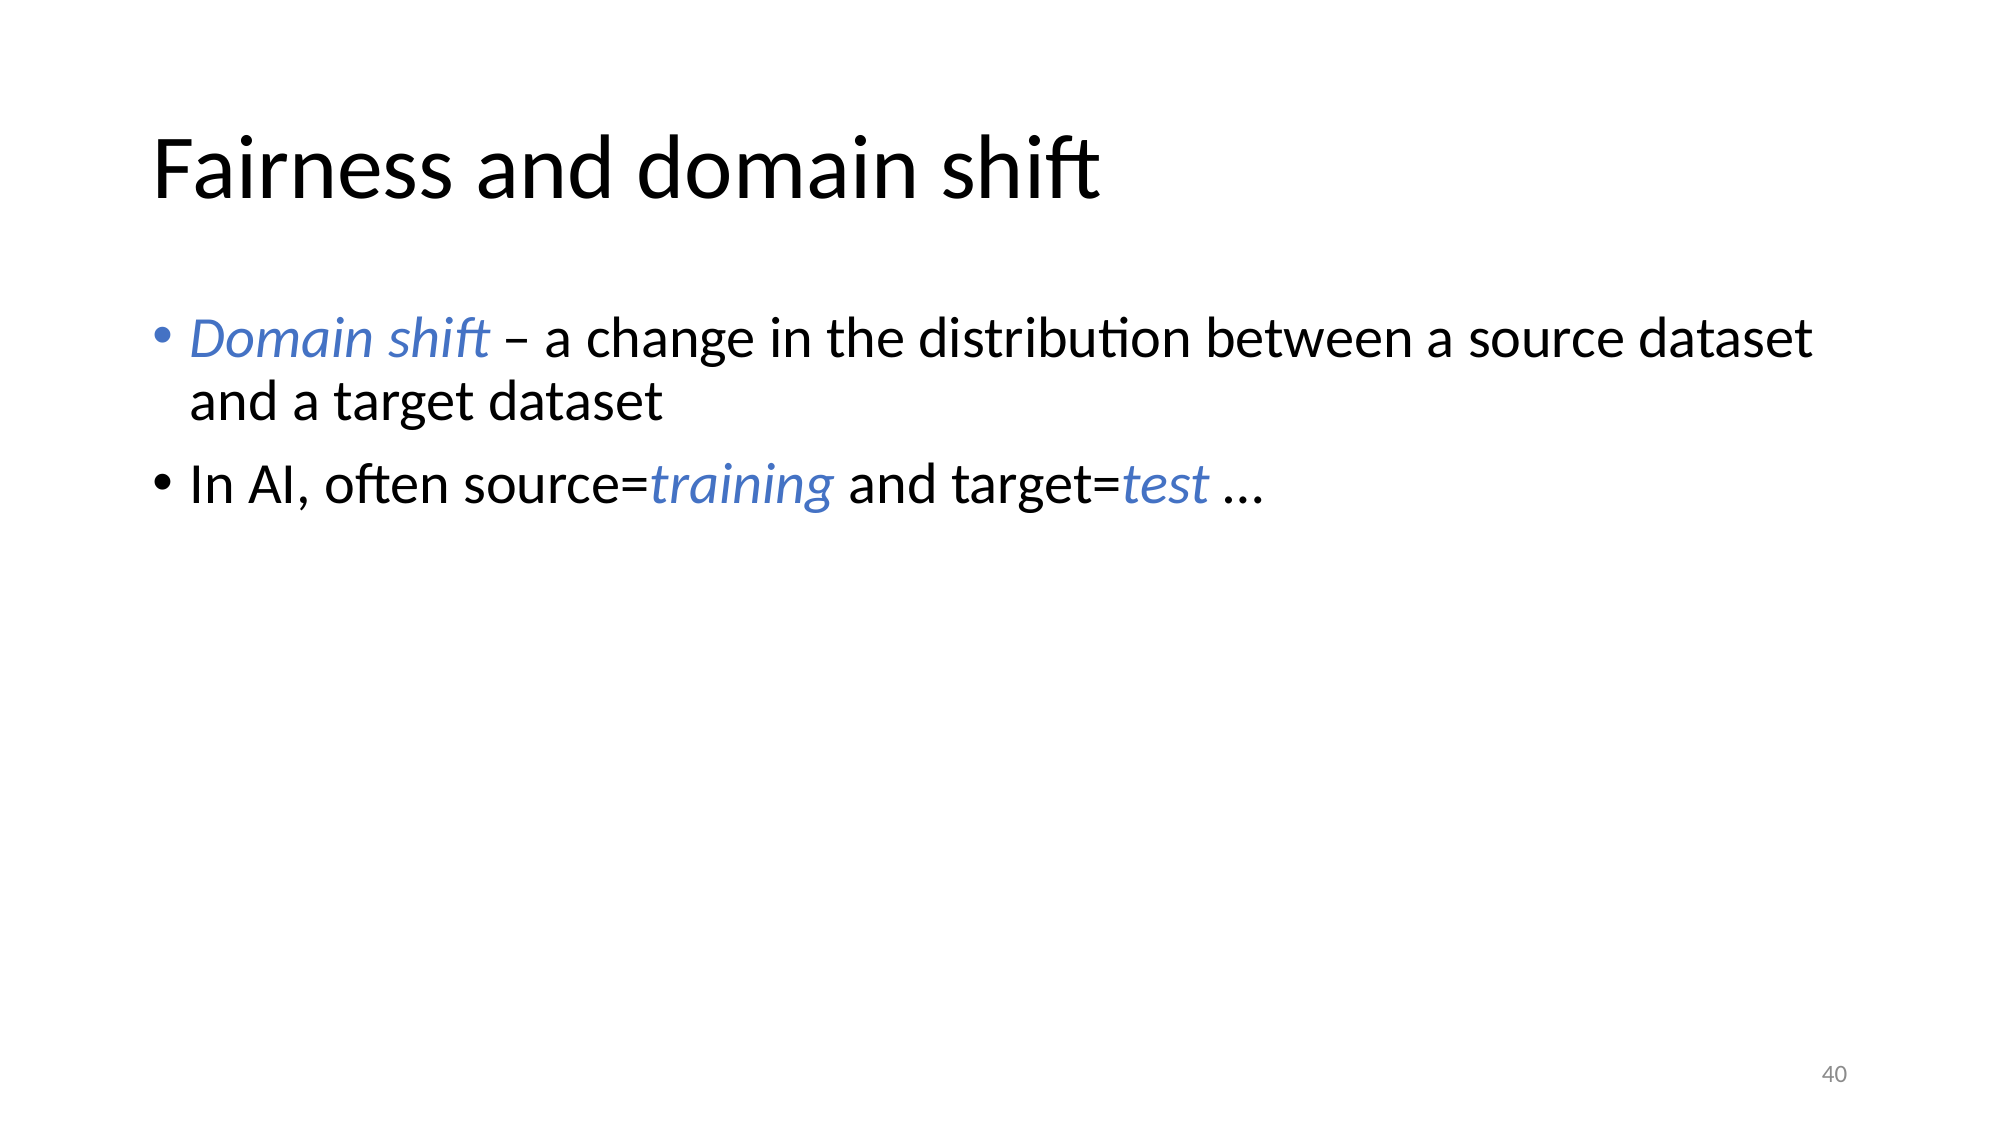

# Fairness and domain shift
Domain shift – a change in the distribution between a source dataset and a target dataset
In AI, often source=training and target=test …
40